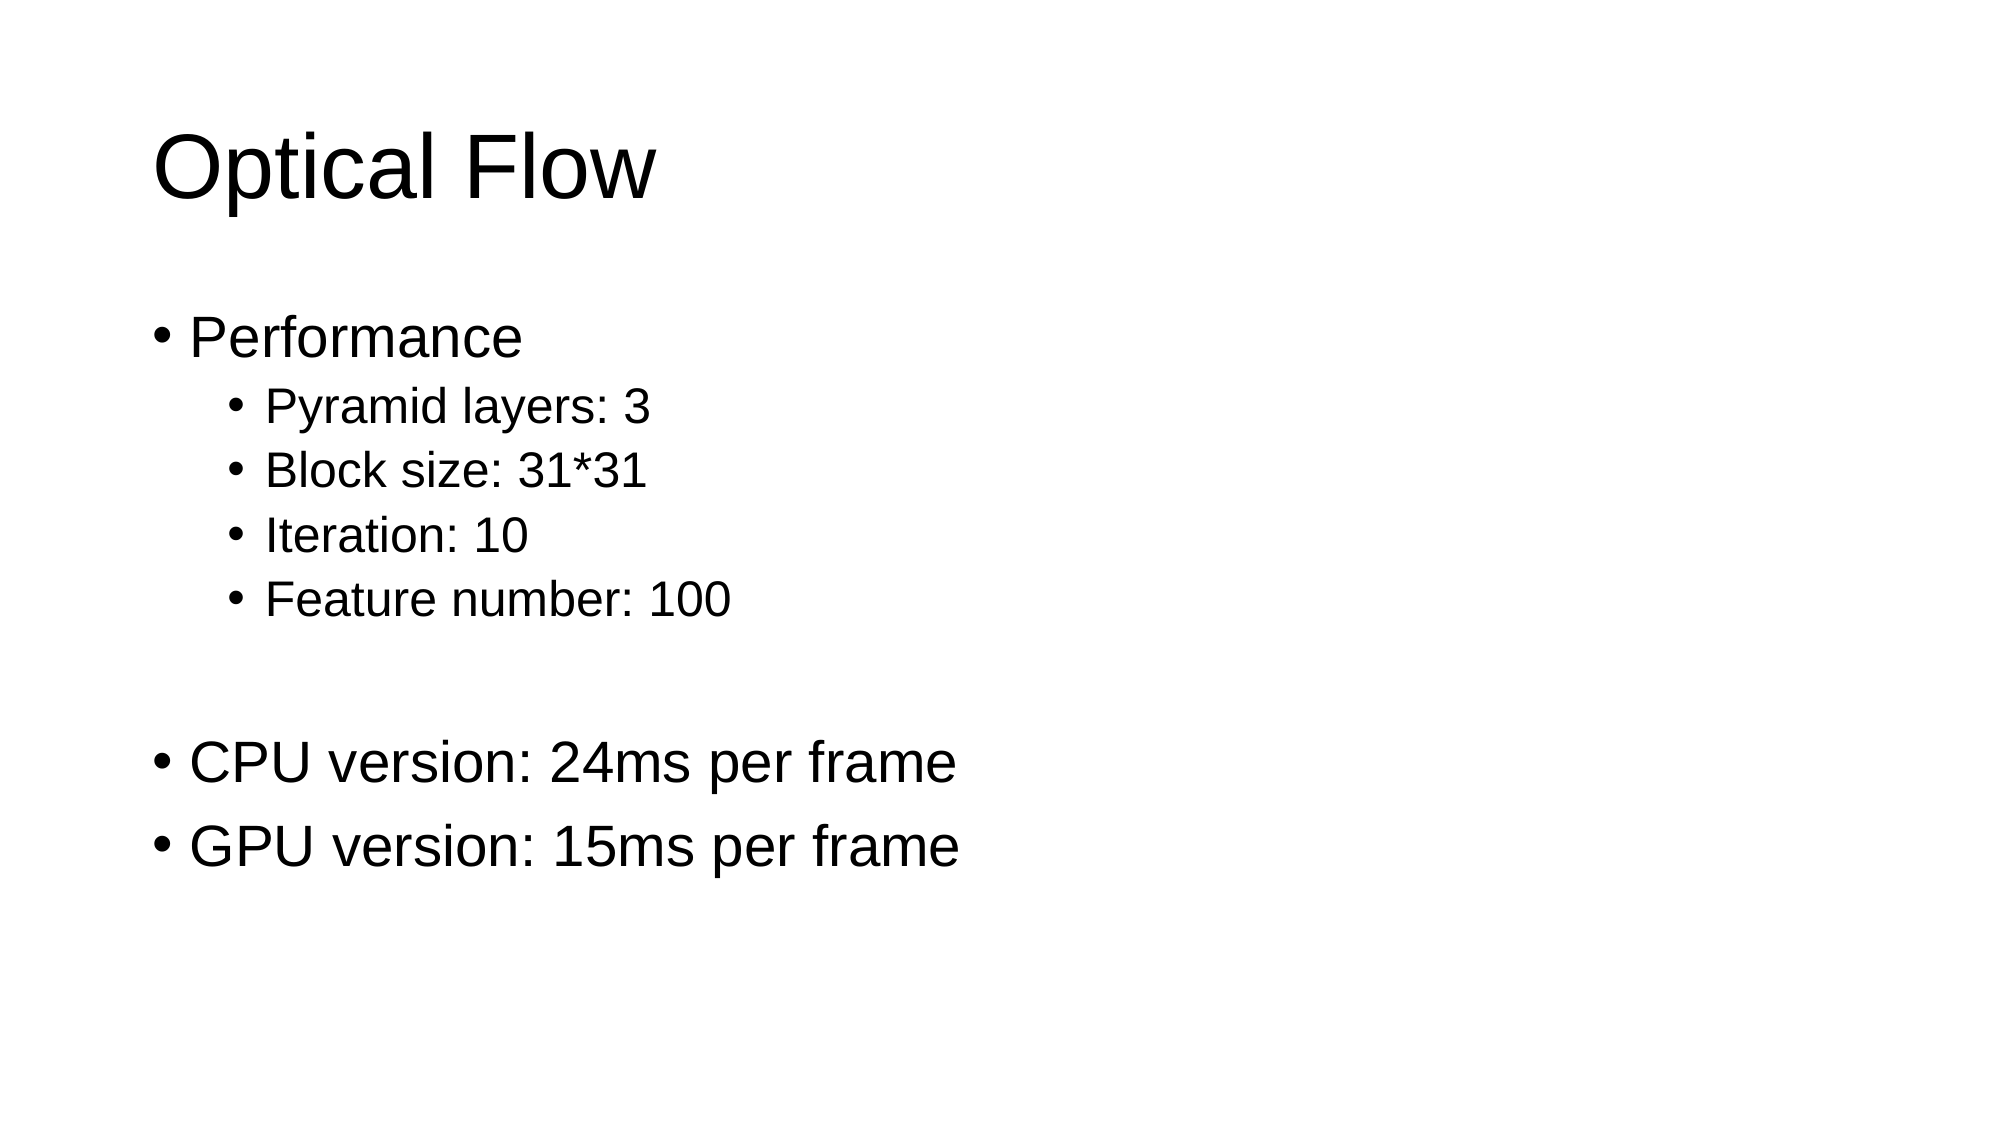

# Optical Flow
Performance
Pyramid layers: 3
Block size: 31*31
Iteration: 10
Feature number: 100

CPU version: 24ms per frame
GPU version: 15ms per frame